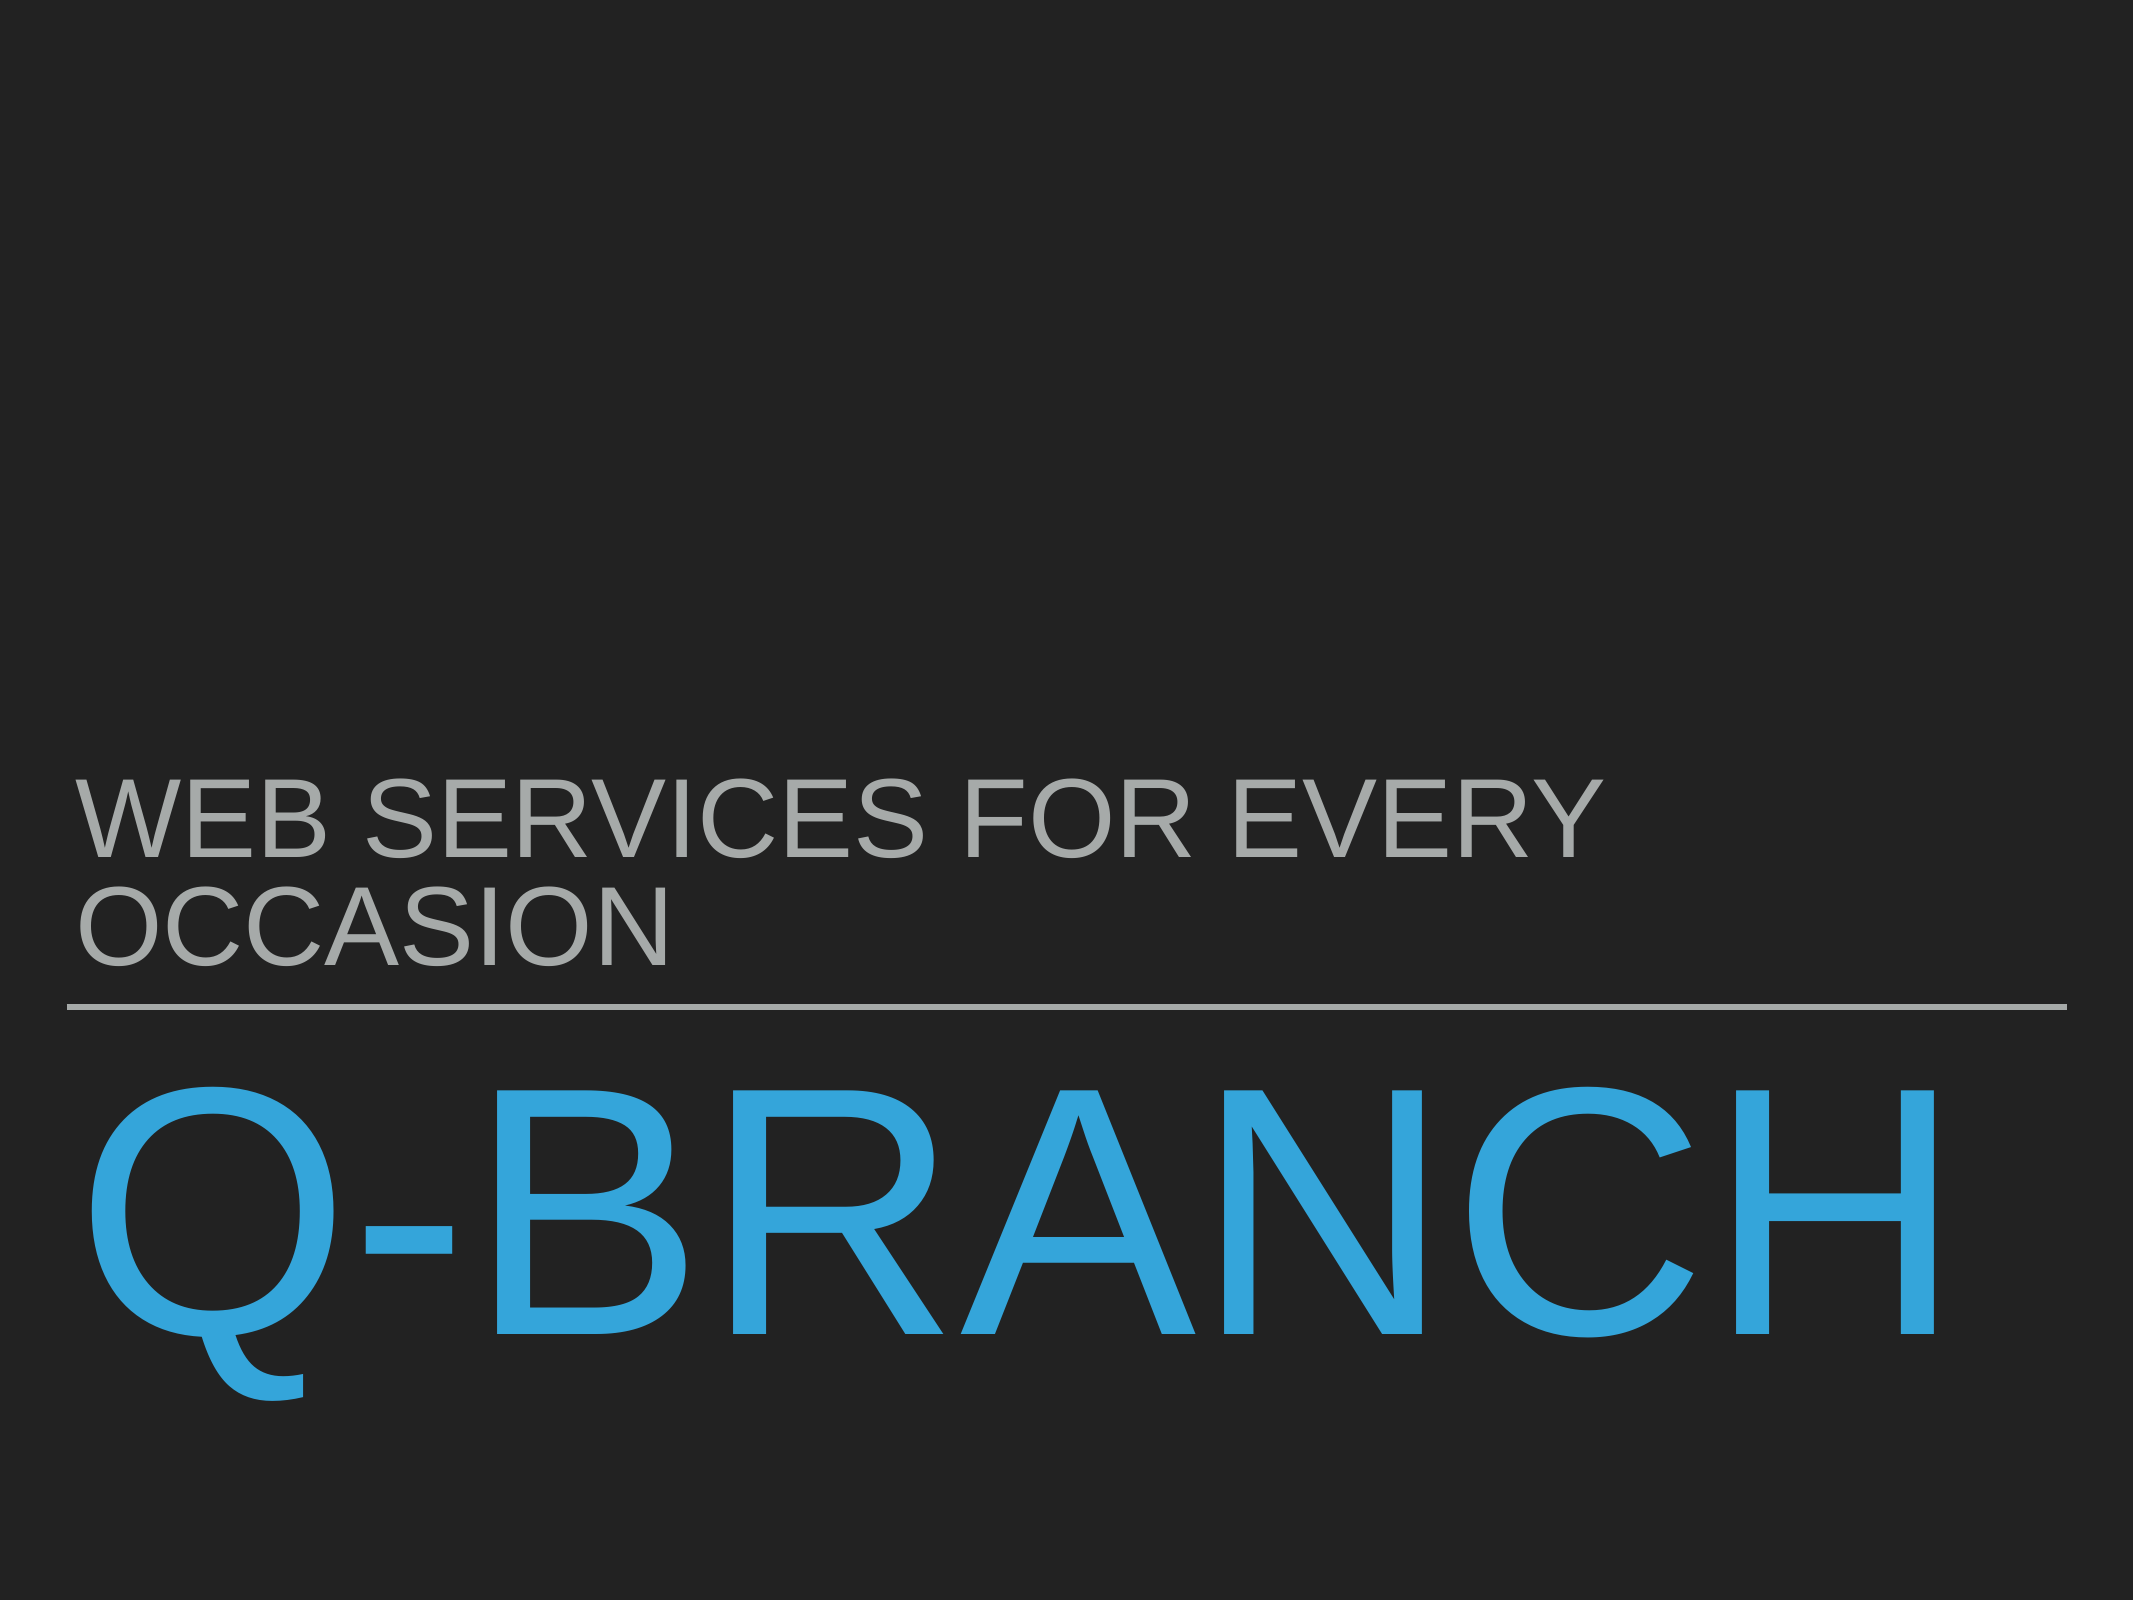

Web Services for every occasion
# Q-Branch